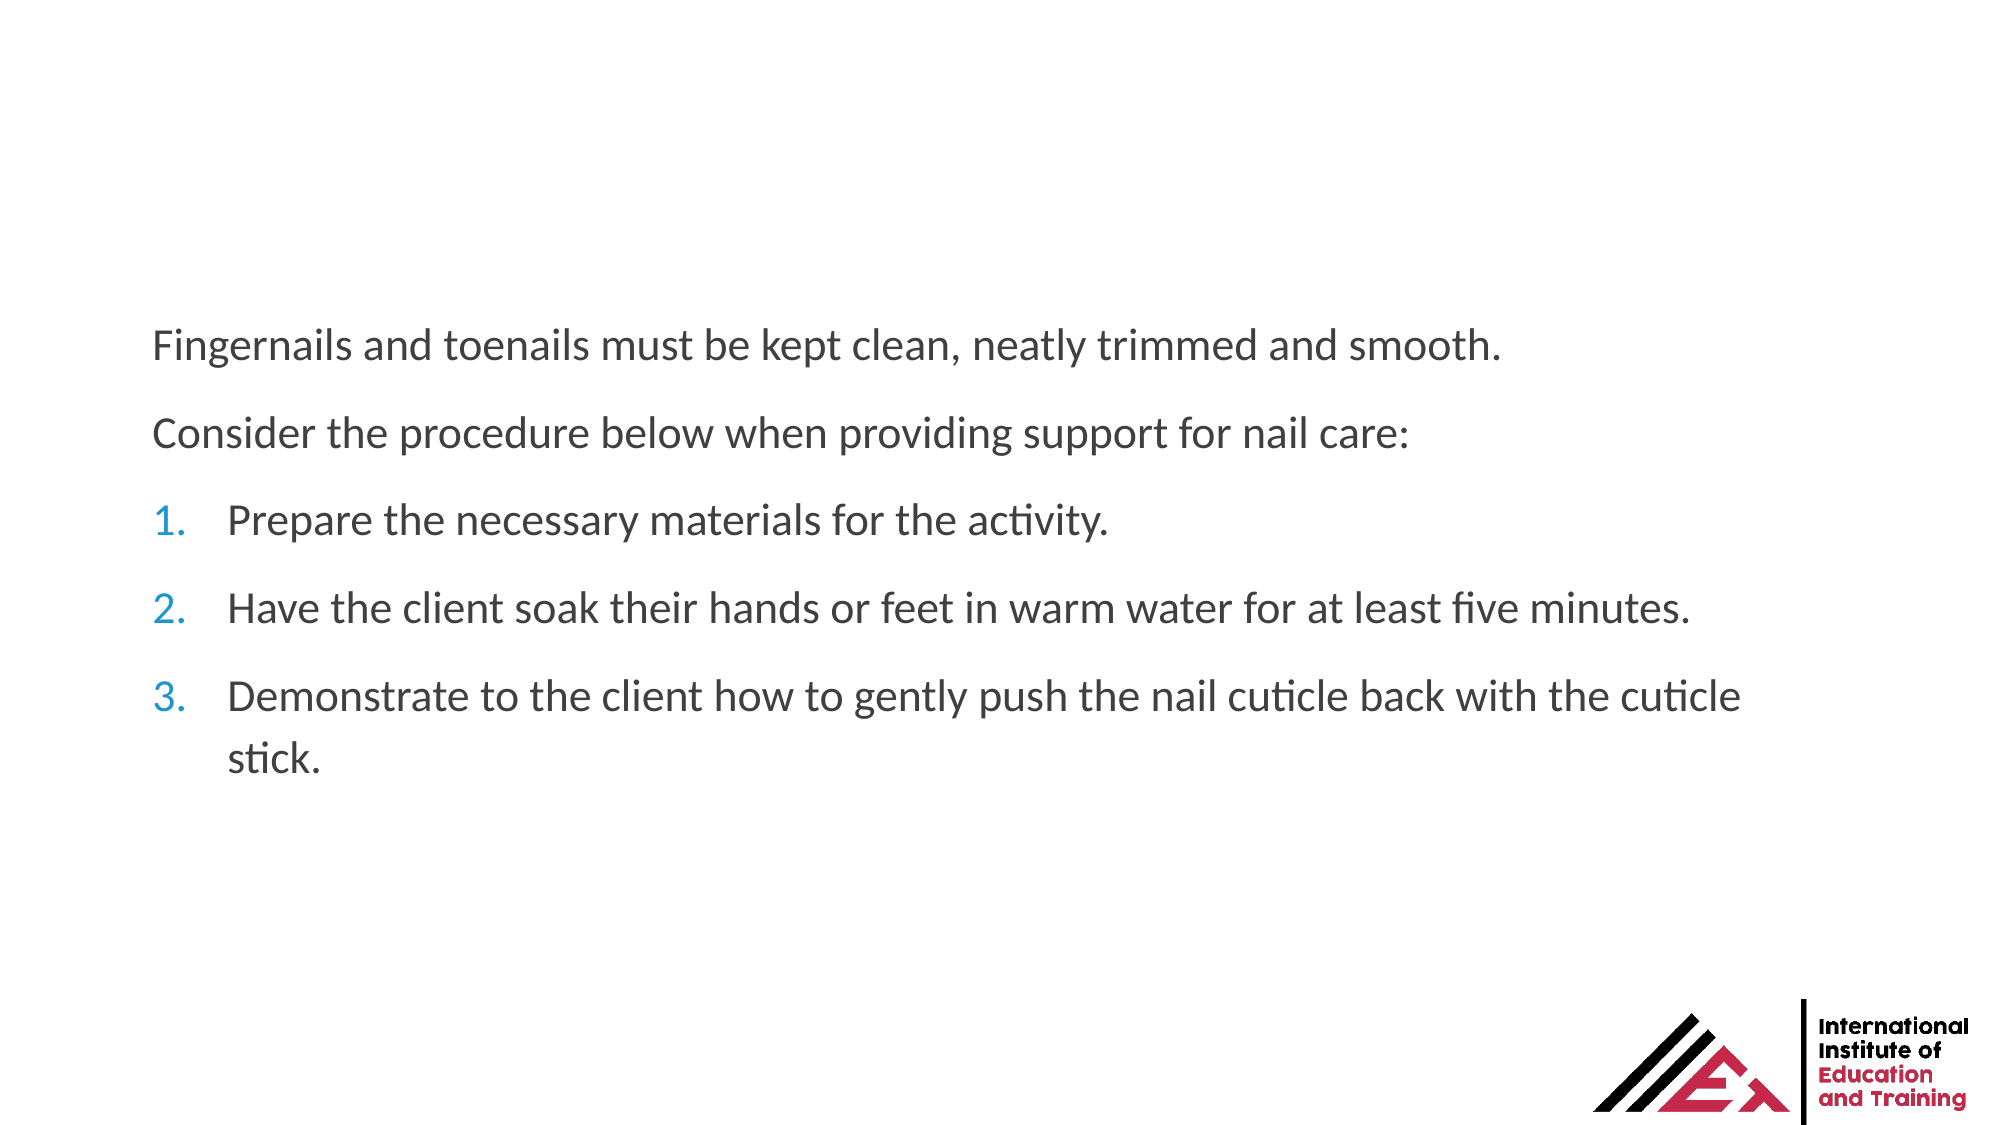

Fingernails and toenails must be kept clean, neatly trimmed and smooth.
Consider the procedure below when providing support for nail care:
Prepare the necessary materials for the activity.
Have the client soak their hands or feet in warm water for at least five minutes.
Demonstrate to the client how to gently push the nail cuticle back with the cuticle stick.